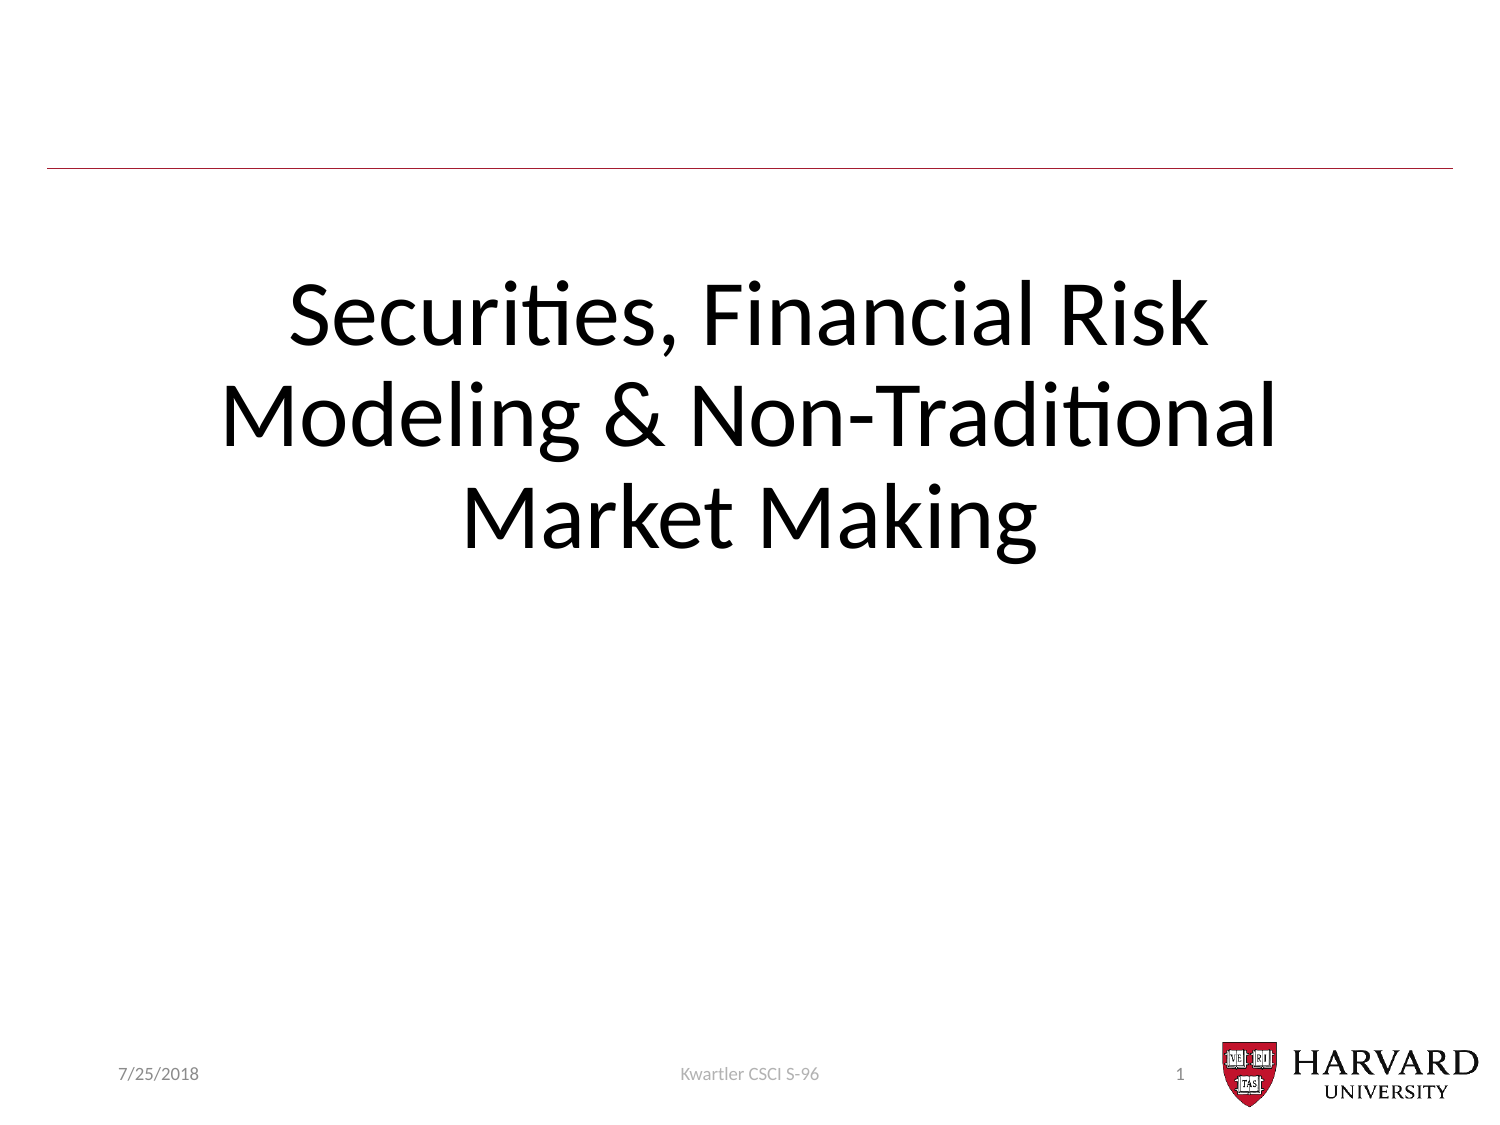

# Securities, Financial Risk Modeling & Non-Traditional Market Making

7/25/2018
Kwartler CSCI S-96
1